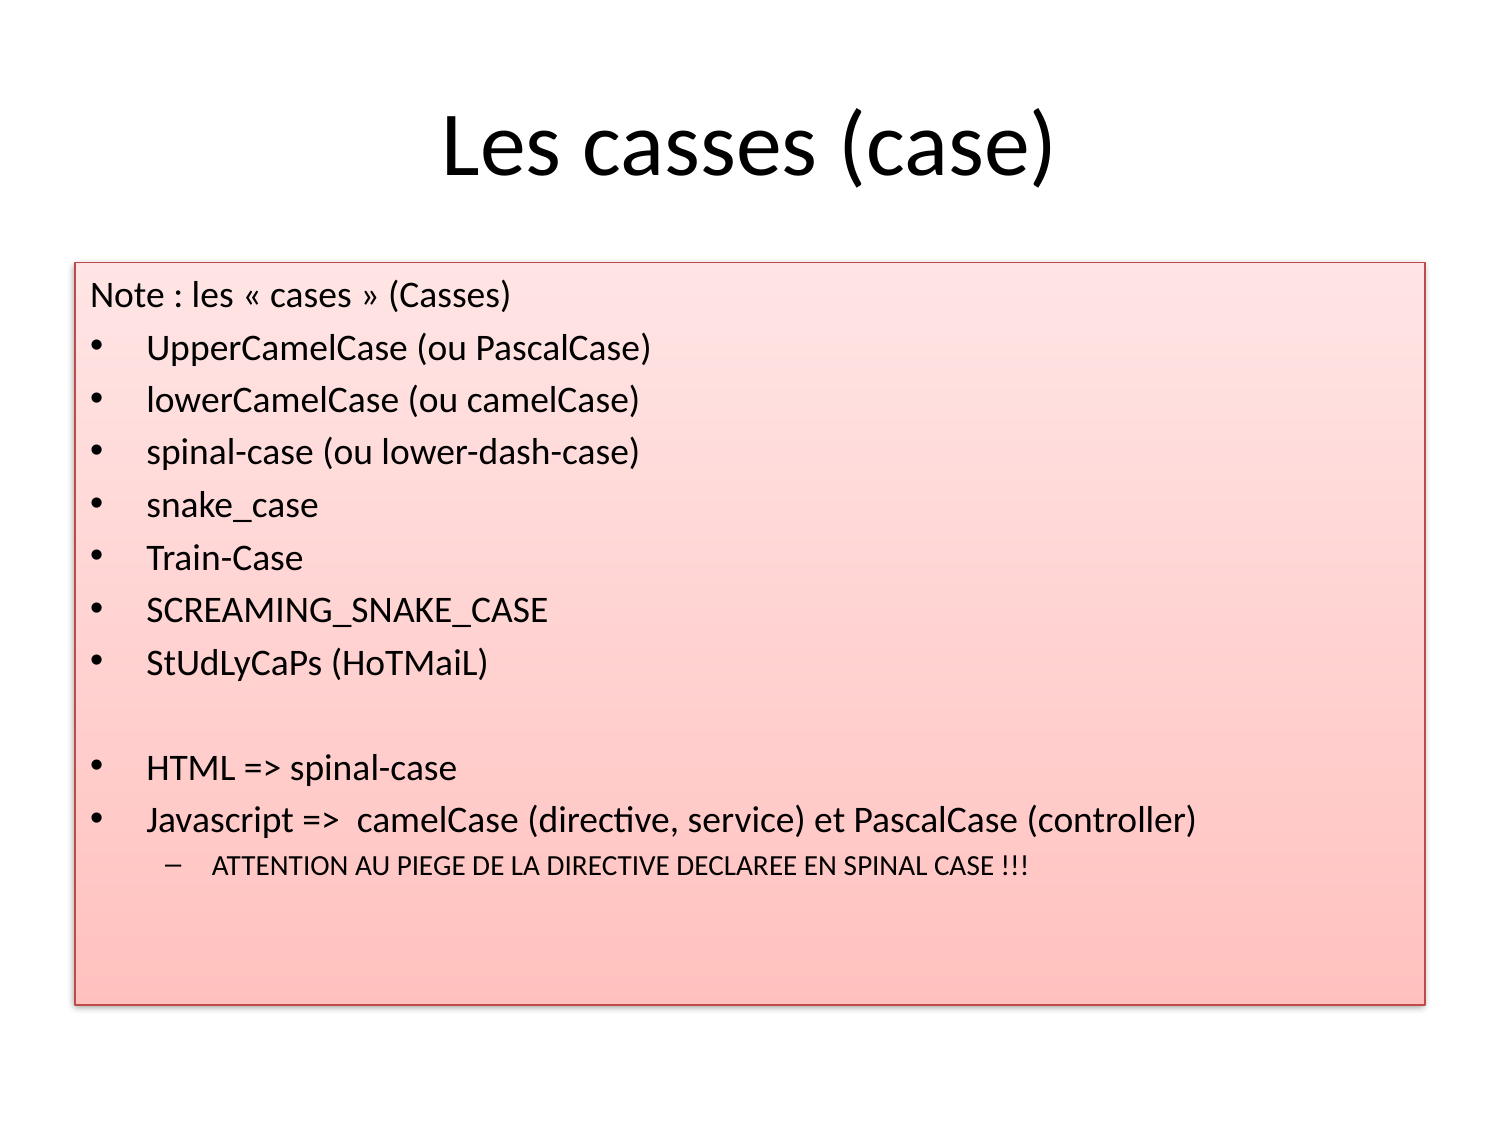

# Les casses (case)
Note : les « cases » (Casses)
UpperCamelCase (ou PascalCase)
lowerCamelCase (ou camelCase)
spinal-case (ou lower-dash-case)
snake_case
Train-Case
SCREAMING_SNAKE_CASE
StUdLyCaPs (HoTMaiL)

HTML => spinal-case
Javascript =>  camelCase (directive, service) et PascalCase (controller)
ATTENTION AU PIEGE DE LA DIRECTIVE DECLAREE EN SPINAL CASE !!!